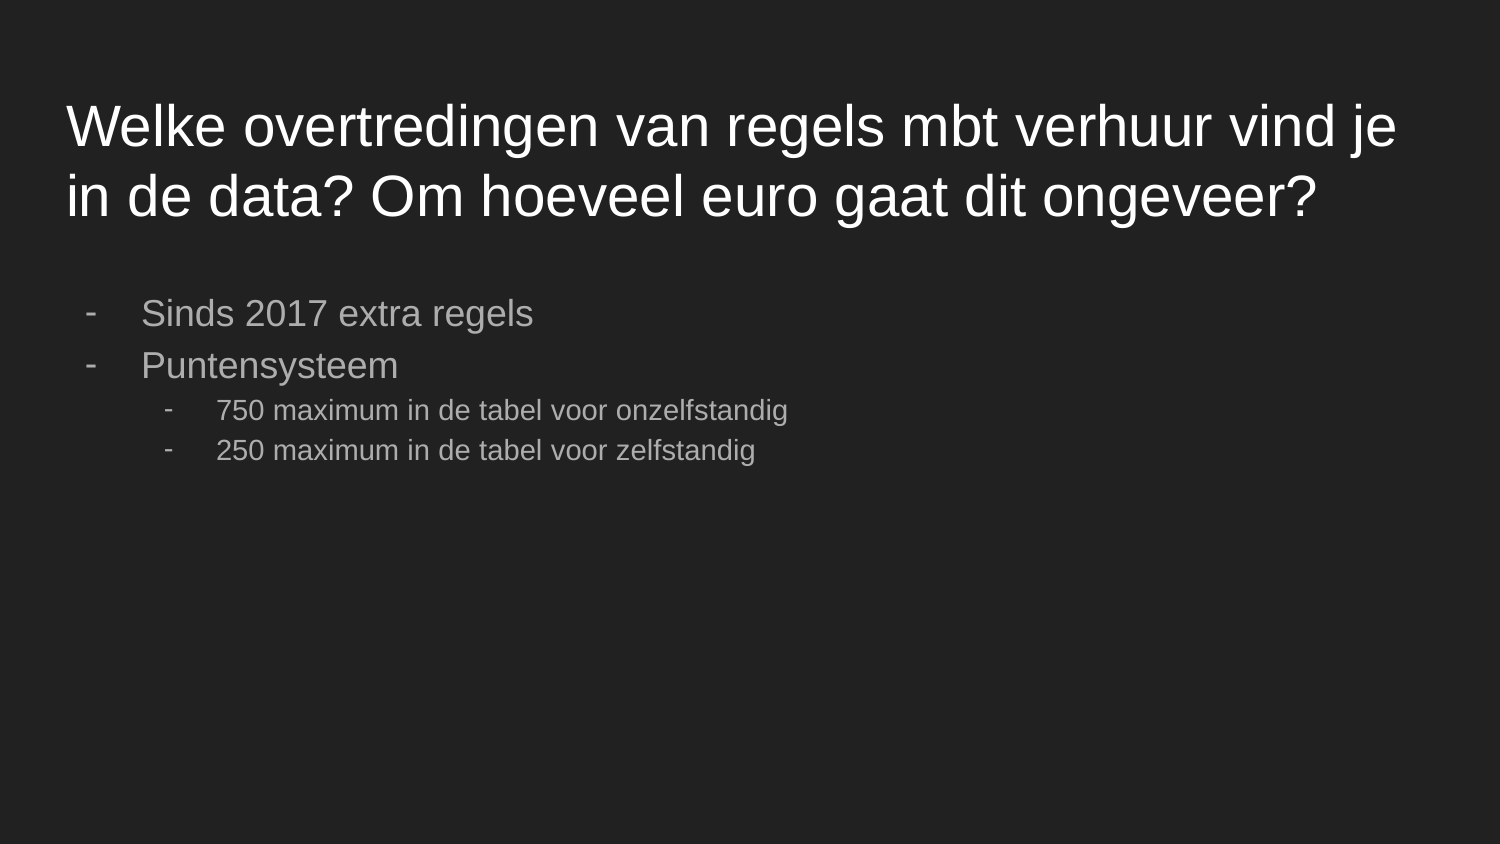

# Welke overtredingen van regels mbt verhuur vind je in de data? Om hoeveel euro gaat dit ongeveer?

Sinds 2017 extra regels
Puntensysteem
750 maximum in de tabel voor onzelfstandig
250 maximum in de tabel voor zelfstandig